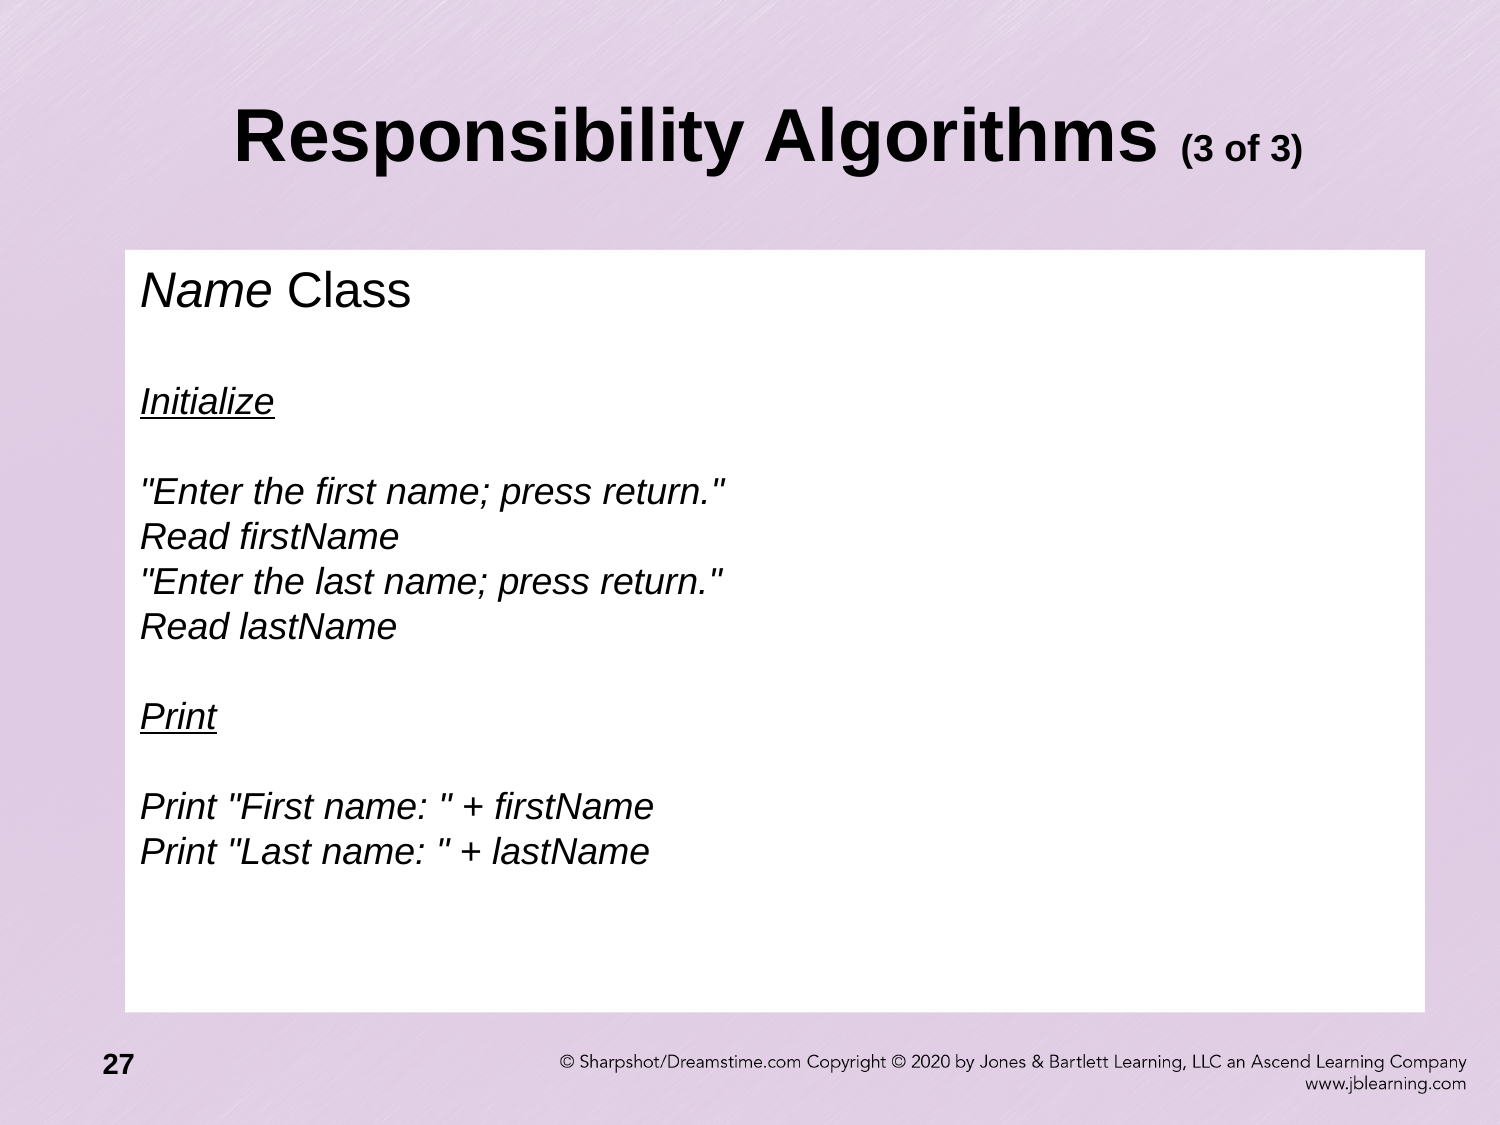

# Responsibility Algorithms (3 of 3)
Name Class

Initialize

"Enter the first name; press return."
Read firstName
"Enter the last name; press return."
Read lastName

Print

Print "First name: " + firstName
Print "Last name: " + lastName

27